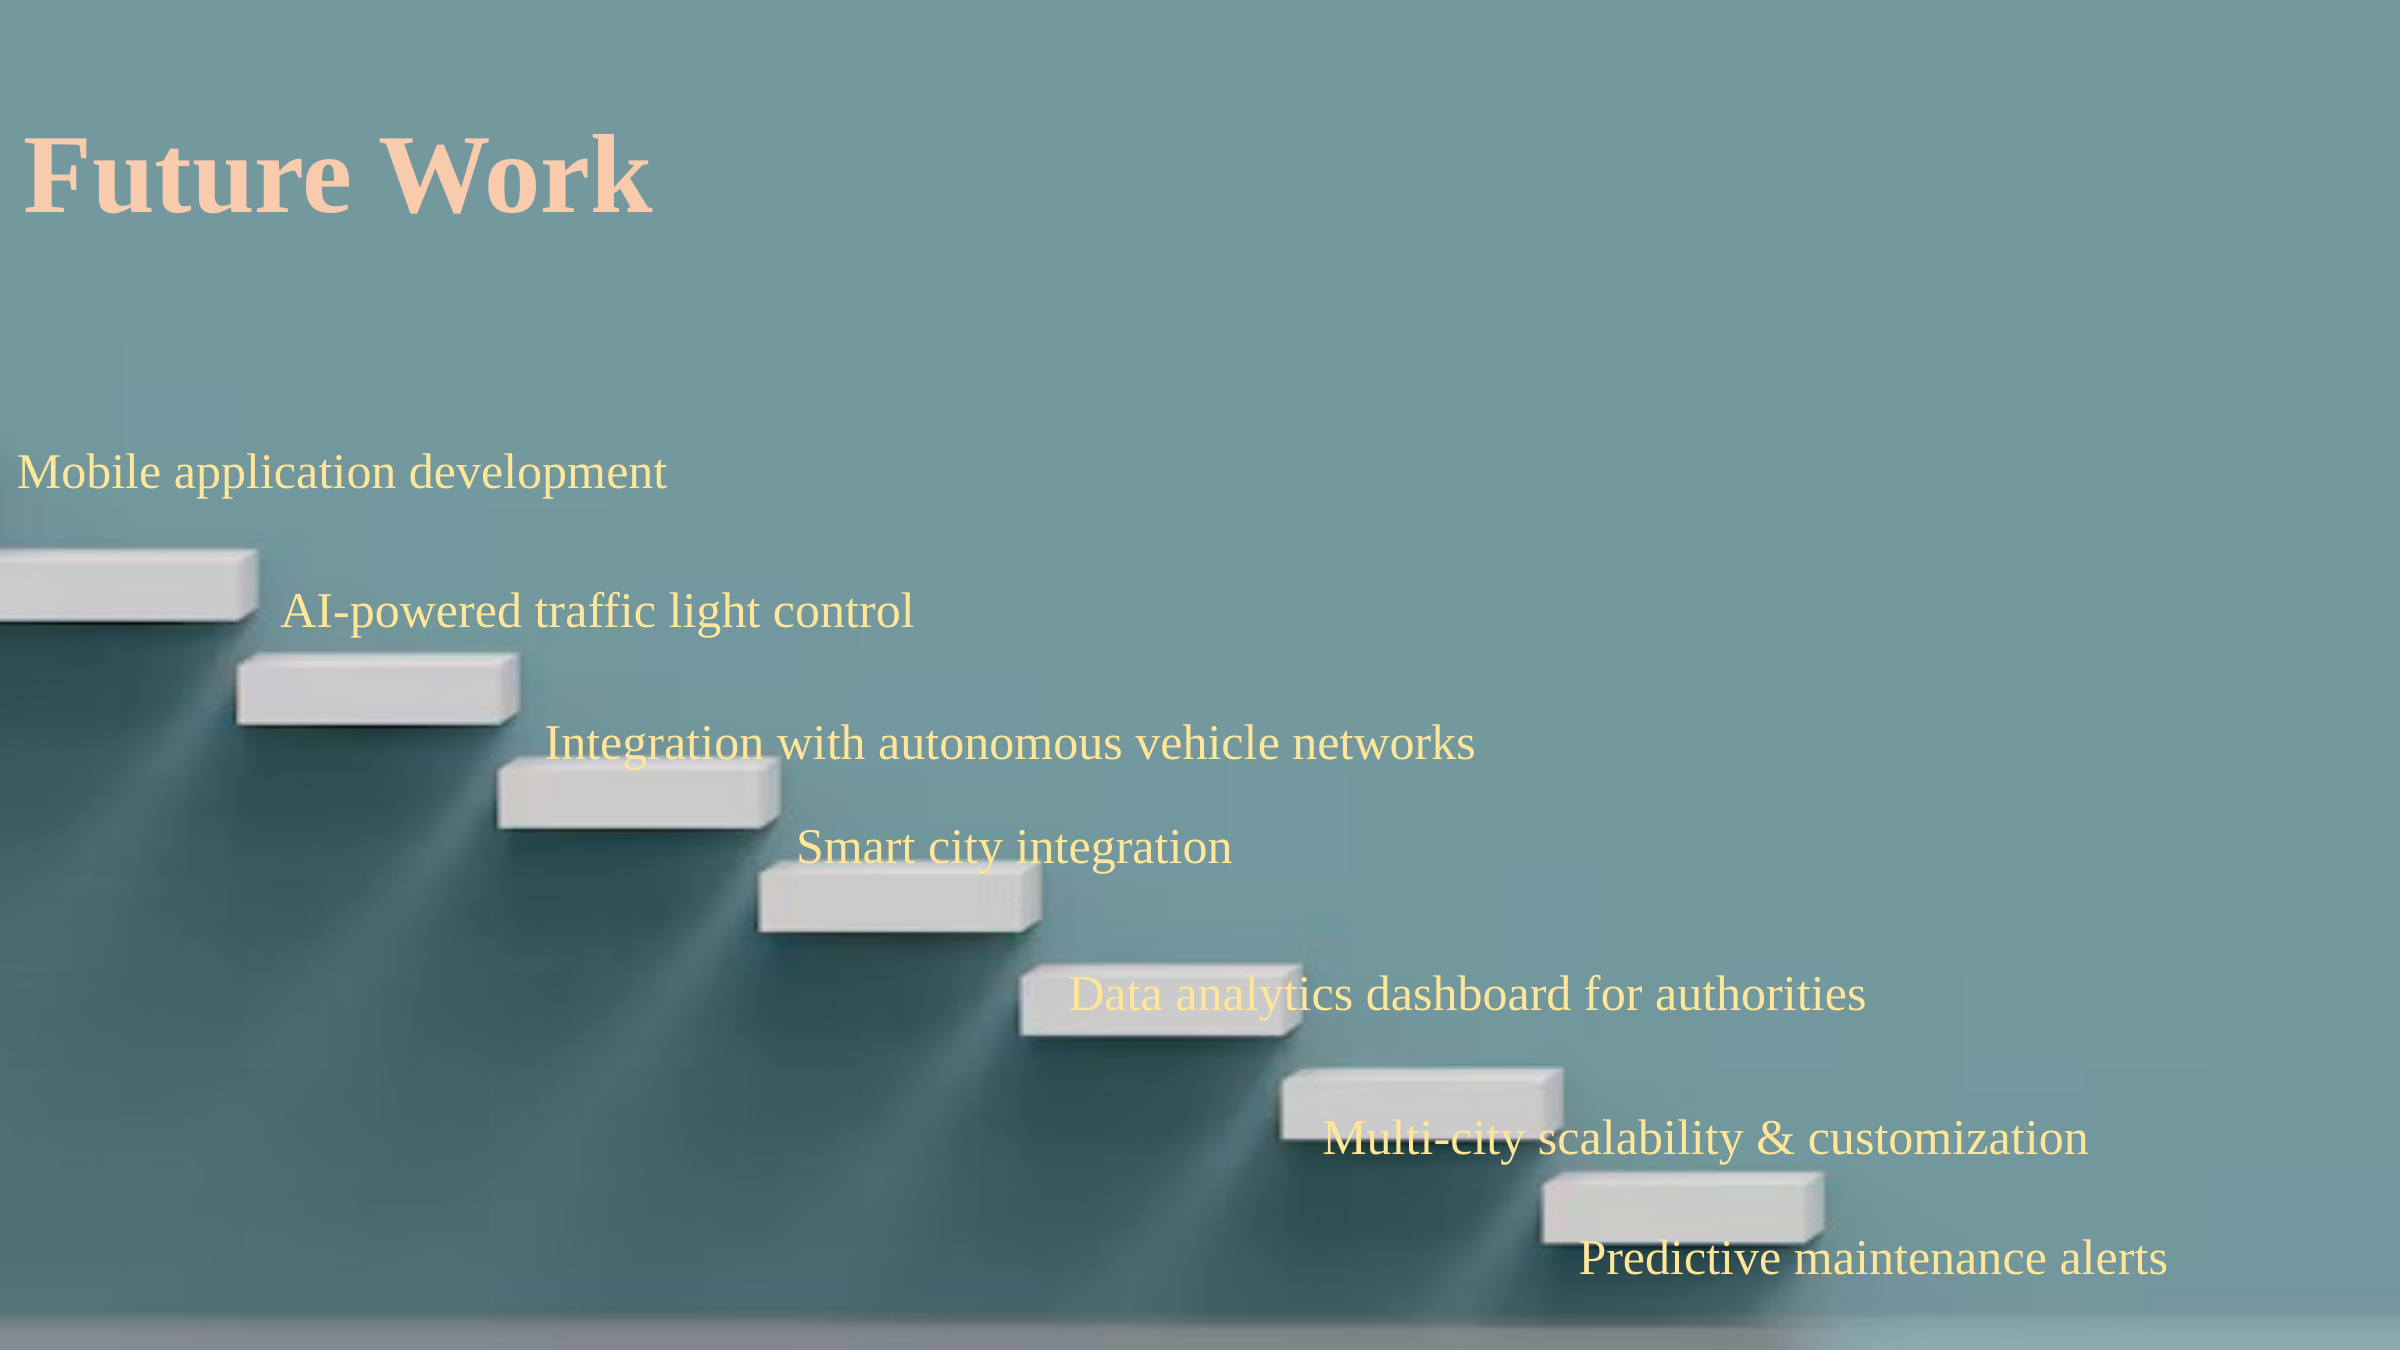

Future Work
Mobile application development
AI-powered traffic light control

Integration with autonomous vehicle networks

Smart city integration

Data analytics dashboard for authorities

Multi-city scalability & customization

Predictive maintenance alerts